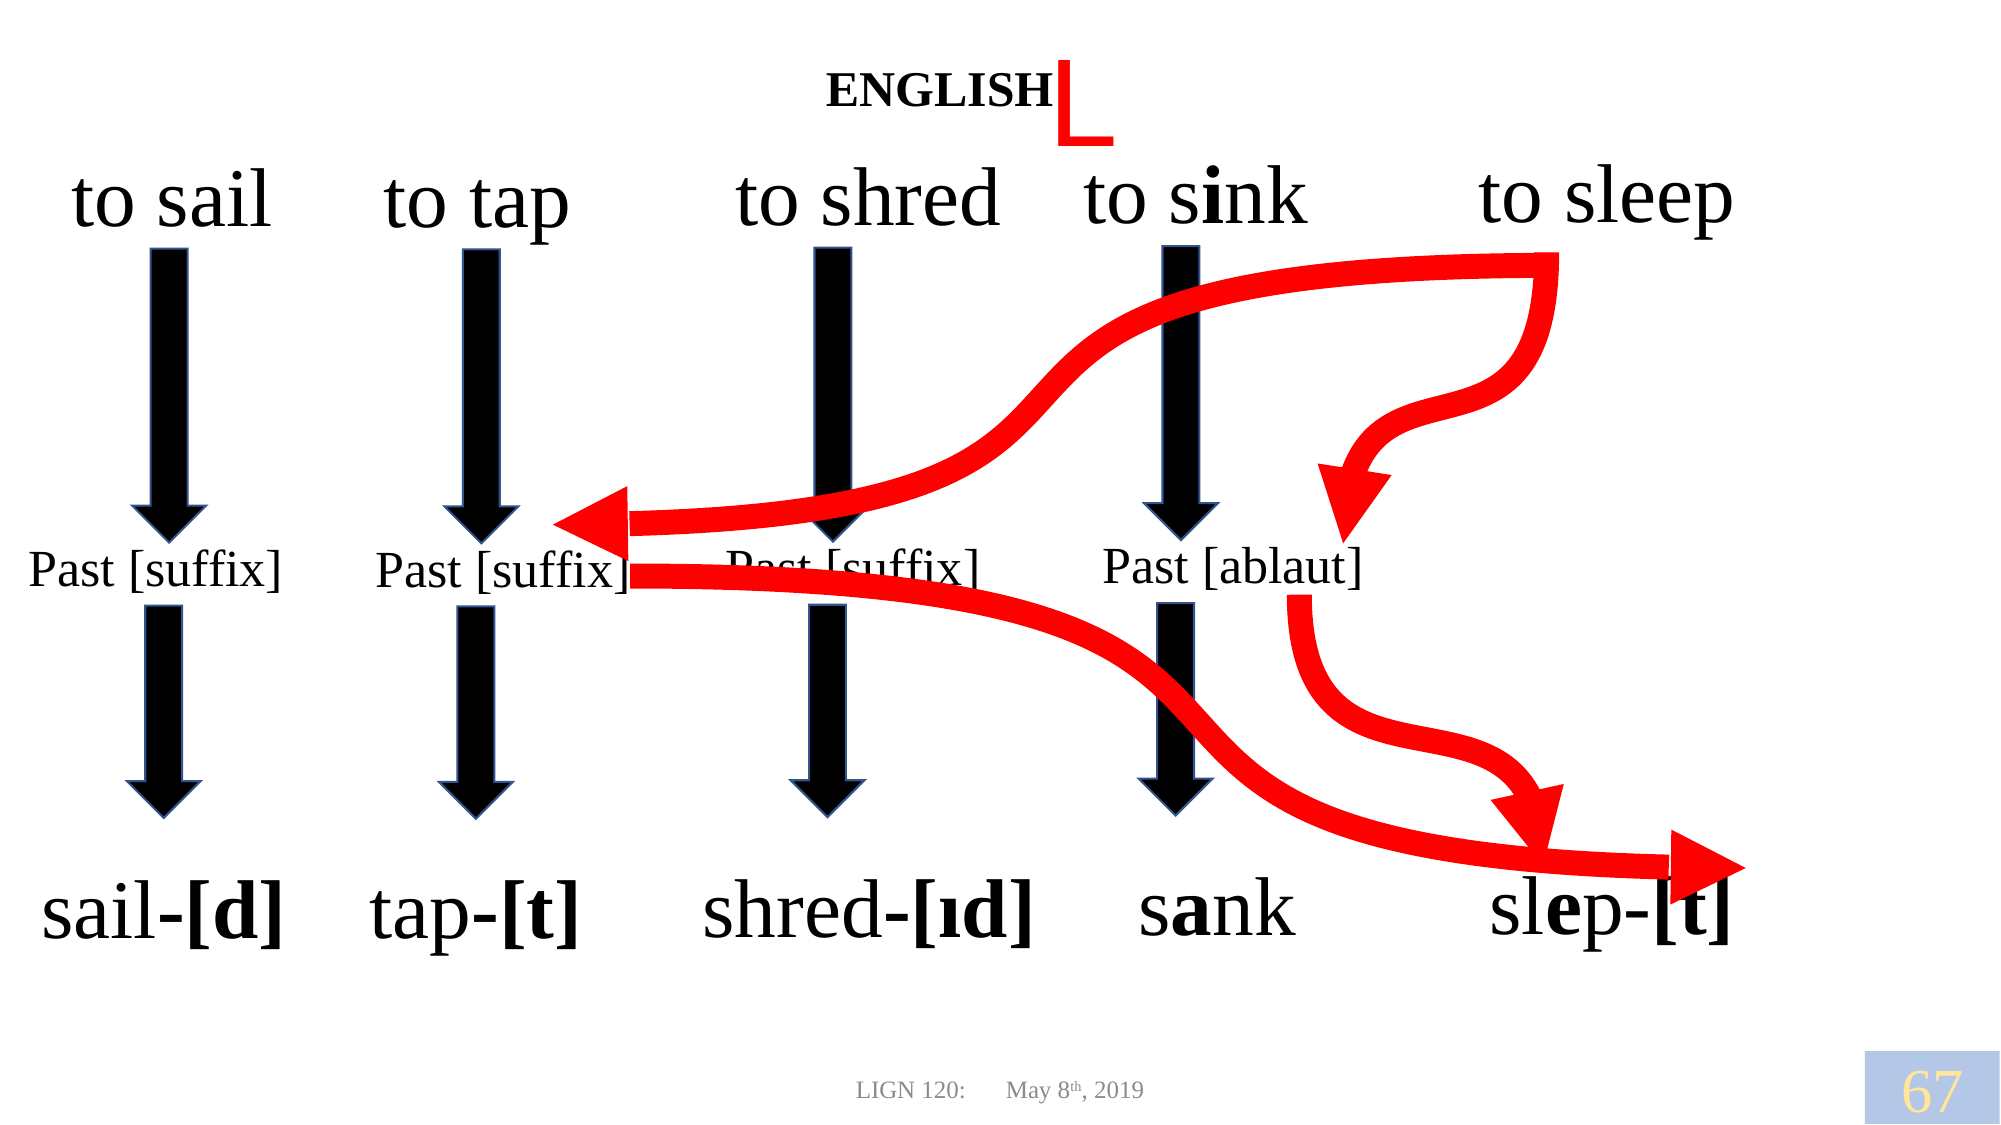

ENGLISH
L

to sleep
to sink
to shred
to sail
to tap

Past [ablaut]
Past [suffix]
Past [suffix]
Past [suffix]

slep-[t]
sank
shred-[ıd]
sail-[d]
tap-[t]
67
LIGN 120:	May 8th, 2019